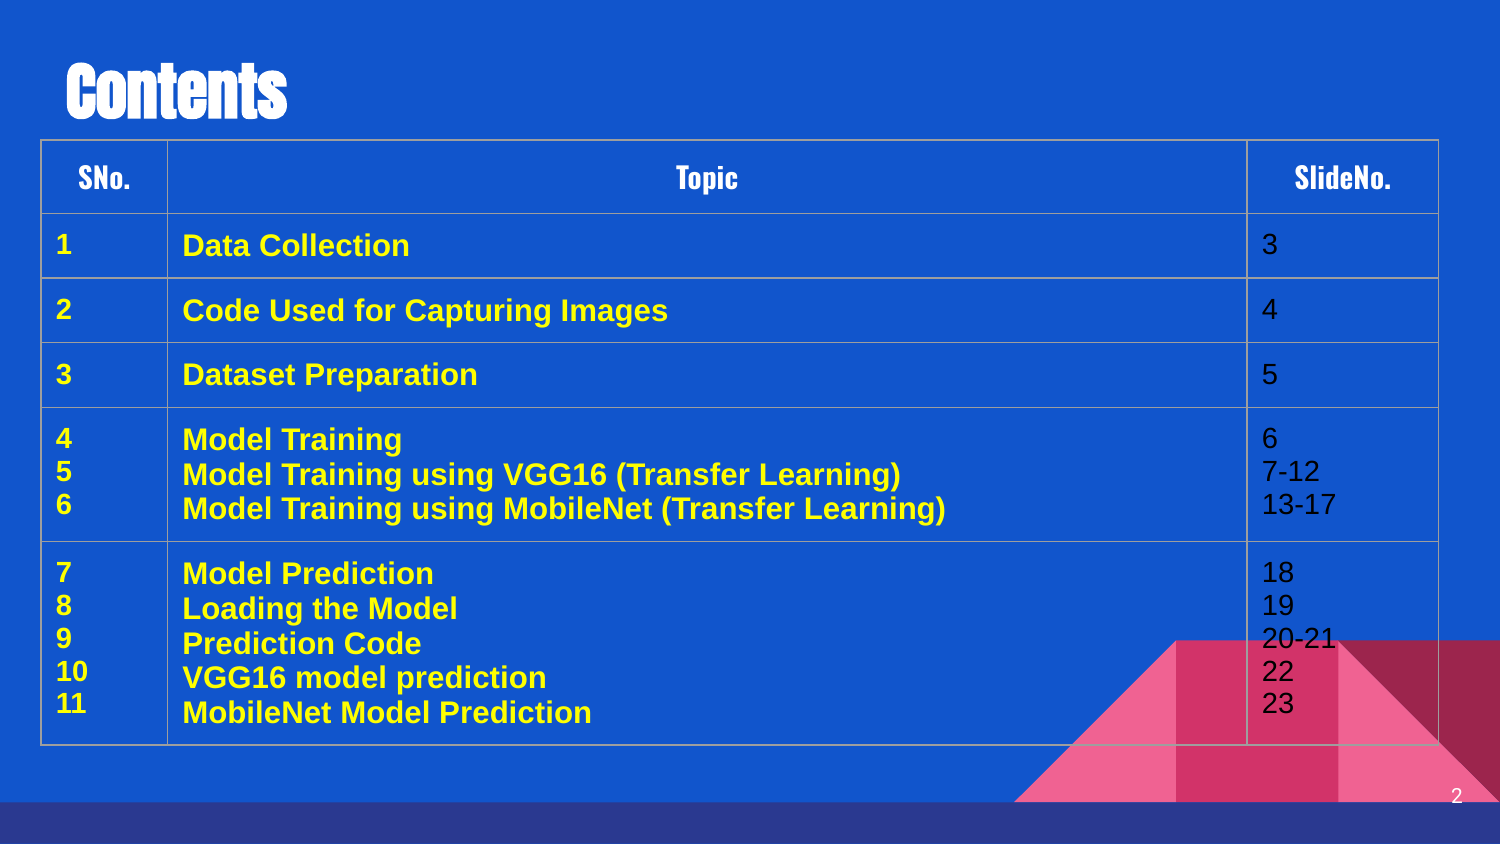

# Contents
| SNo. | Topic | SlideNo. |
| --- | --- | --- |
| 1 | Data Collection | 3 |
| 2 | Code Used for Capturing Images | 4 |
| 3 | Dataset Preparation | 5 |
| 4 5 6 | Model Training Model Training using VGG16 (Transfer Learning) Model Training using MobileNet (Transfer Learning) | 6 7-12 13-17 |
| 7 8 9 10 11 | Model Prediction Loading the Model Prediction Code VGG16 model prediction MobileNet Model Prediction | 18 19 20-21 22 23 |
2